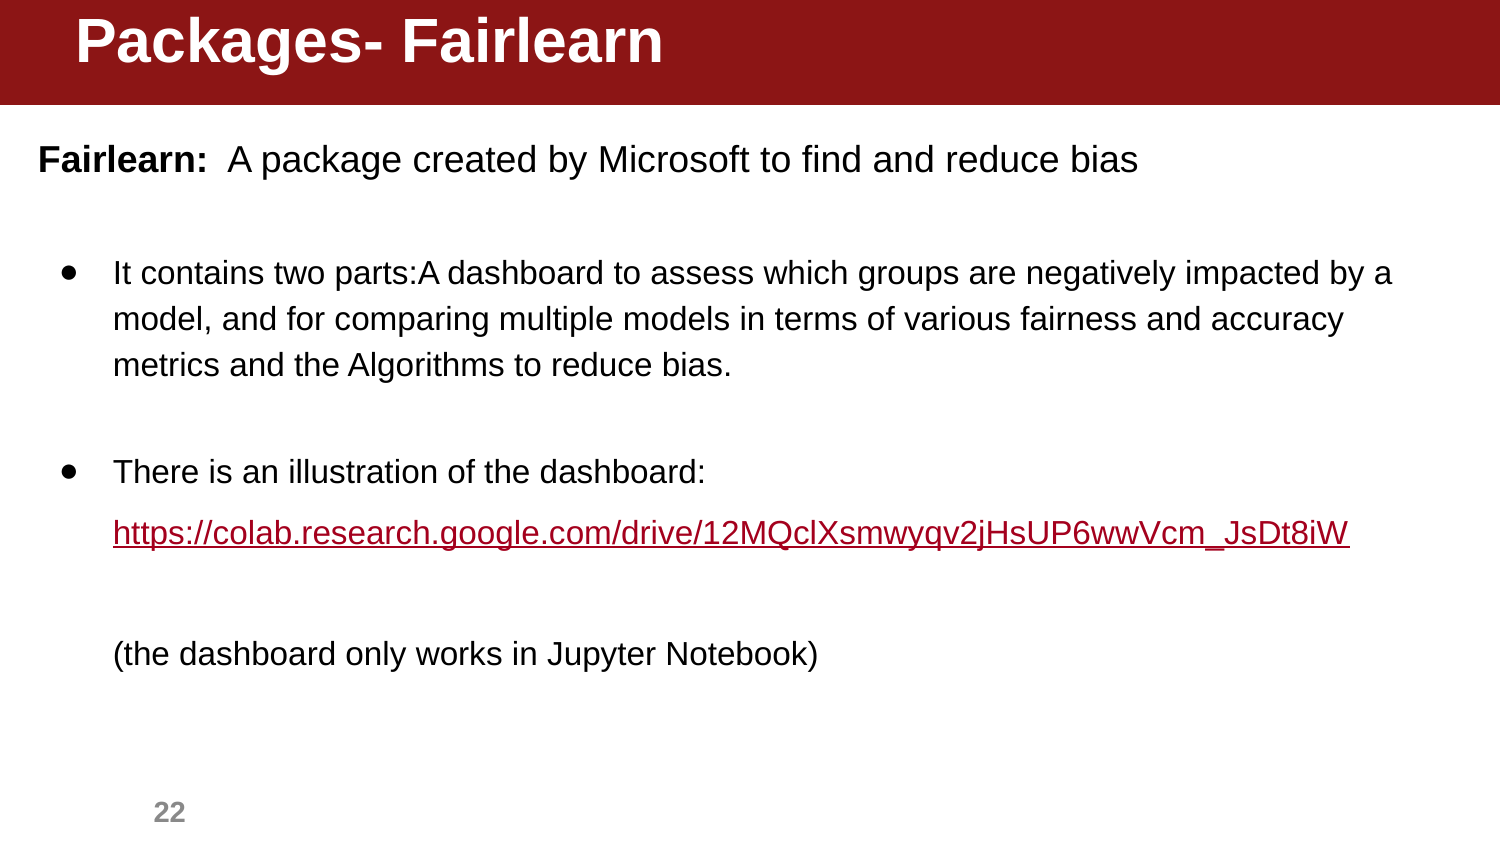

Packages- Fairlearn
Fairlearn:  A package created by Microsoft to find and reduce bias

It contains two parts:A dashboard to assess which groups are negatively impacted by a model, and for comparing multiple models in terms of various fairness and accuracy metrics and the Algorithms to reduce bias.

There is an illustration of the dashboard:
https://colab.research.google.com/drive/12MQclXsmwyqv2jHsUP6wwVcm_JsDt8iW

(the dashboard only works in Jupyter Notebook)

22